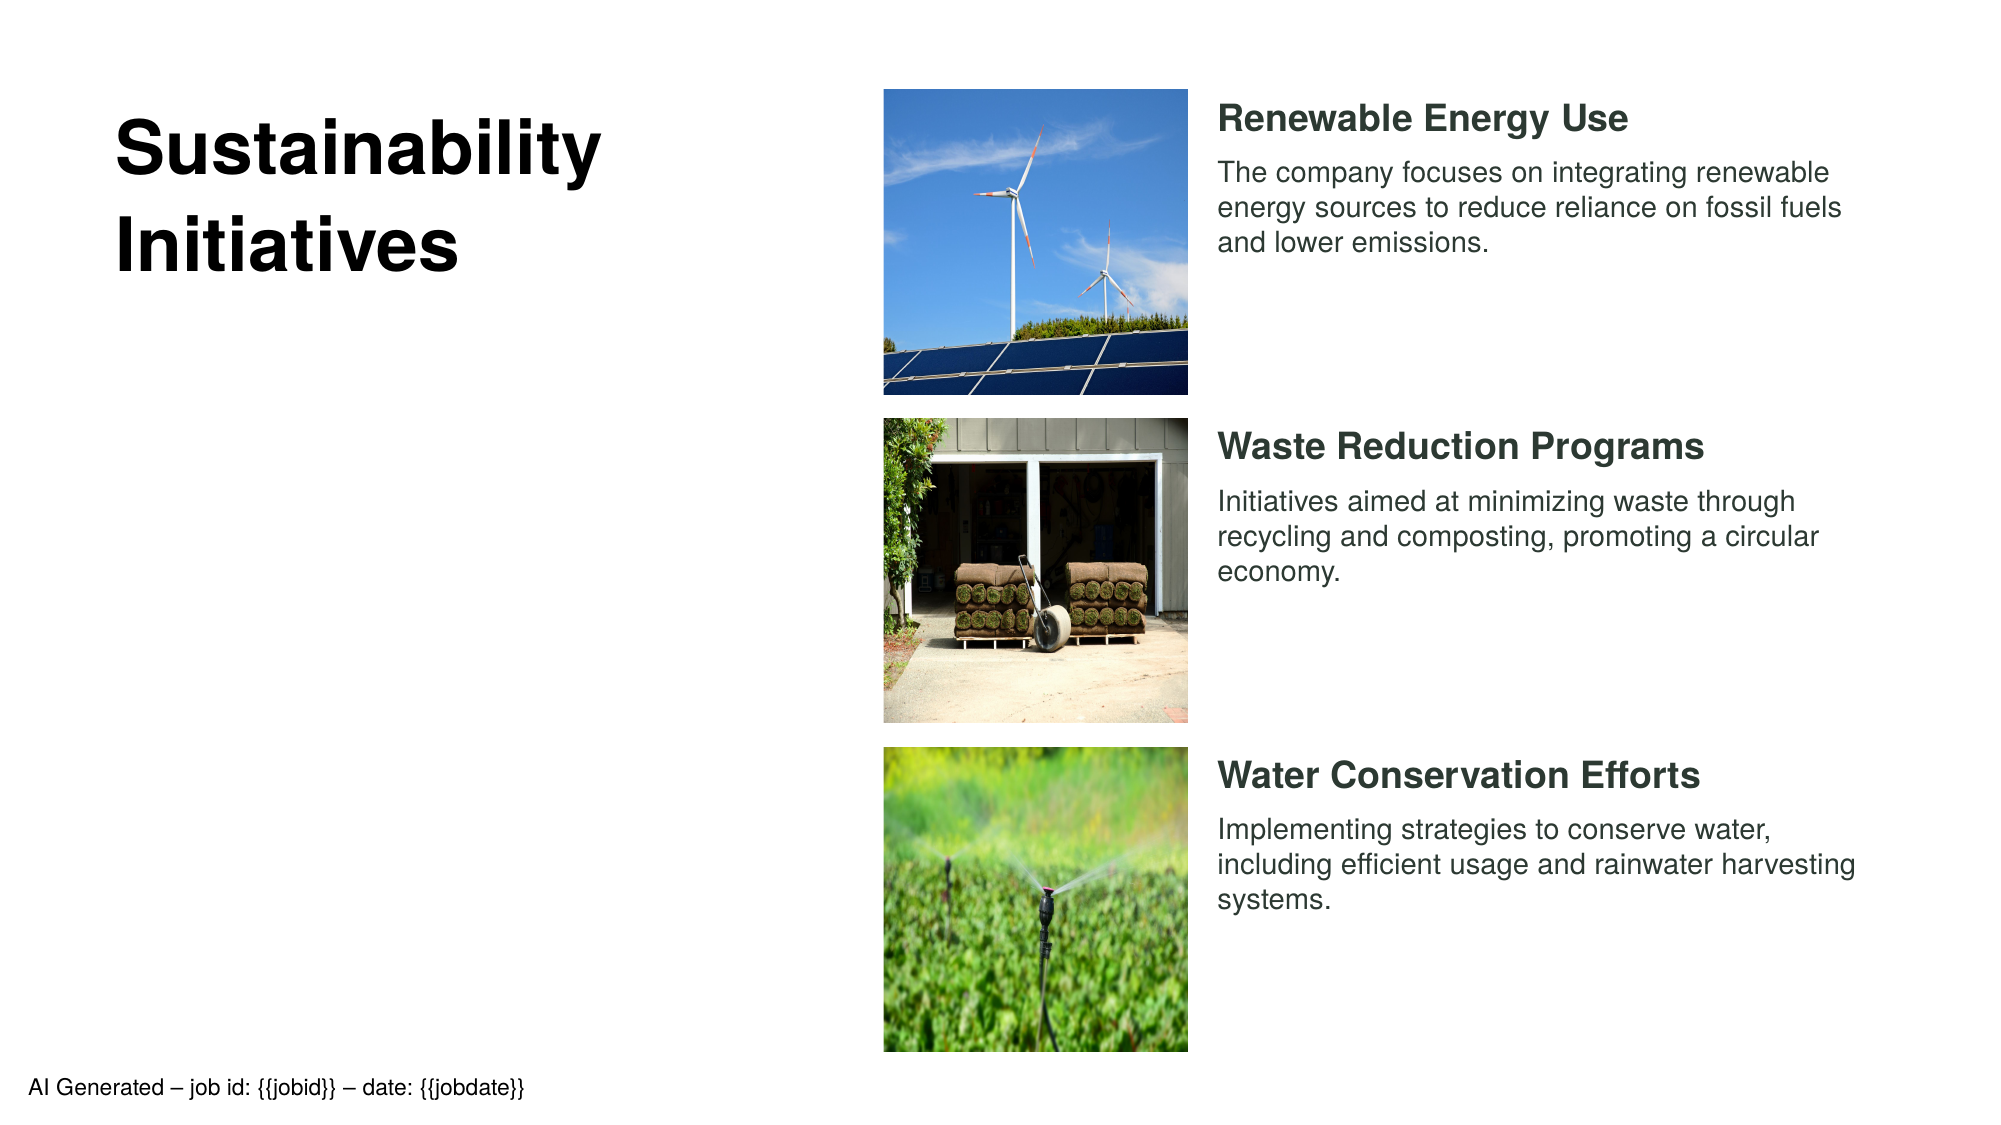

# Sustainability Initiatives
Renewable Energy Use
The company focuses on integrating renewable energy sources to reduce reliance on fossil fuels and lower emissions.
Waste Reduction Programs
Initiatives aimed at minimizing waste through recycling and composting, promoting a circular economy.
Water Conservation Efforts
Implementing strategies to conserve water, including efficient usage and rainwater harvesting systems.
AI Generated – job id: {{jobid}} – date: {{jobdate}}